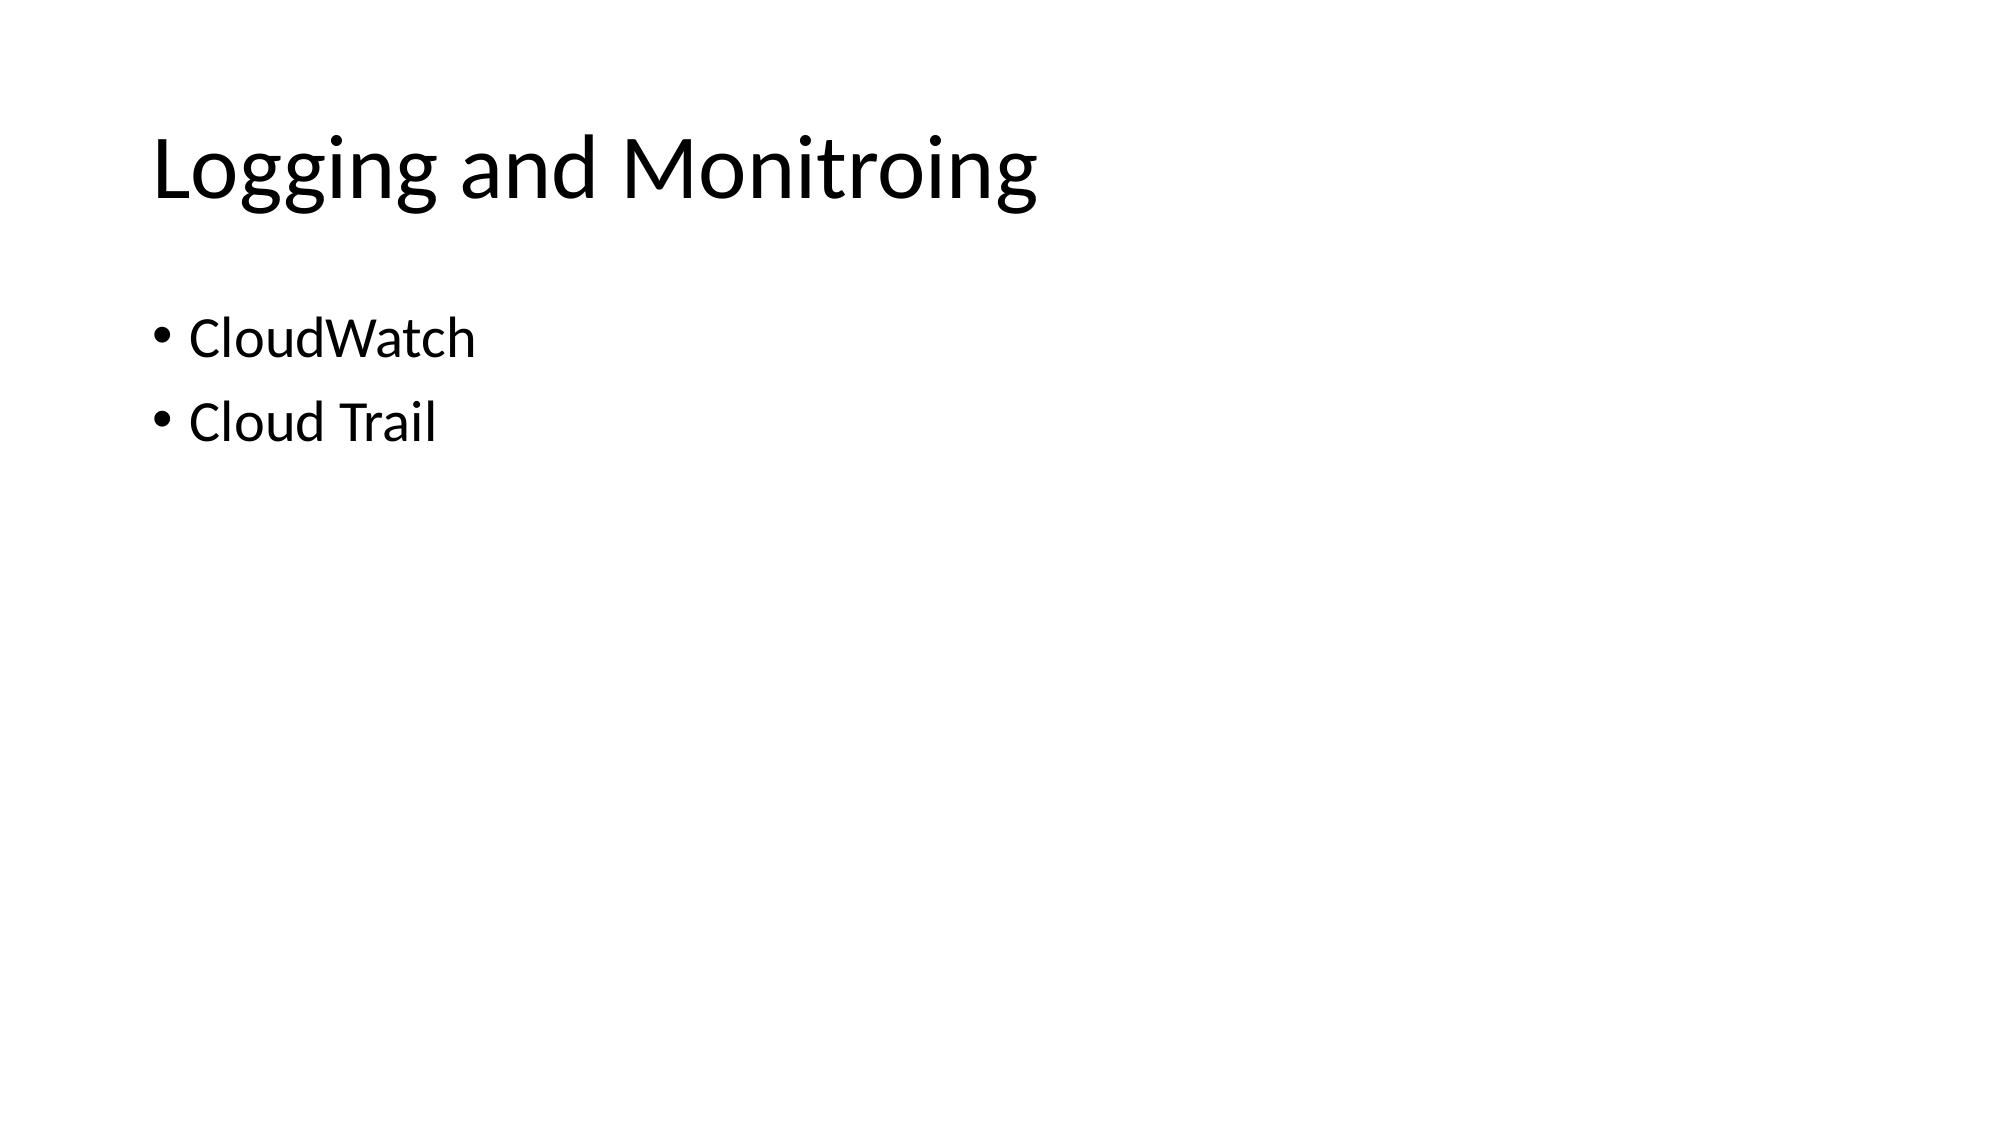

# Logging and Monitroing
CloudWatch
Cloud Trail